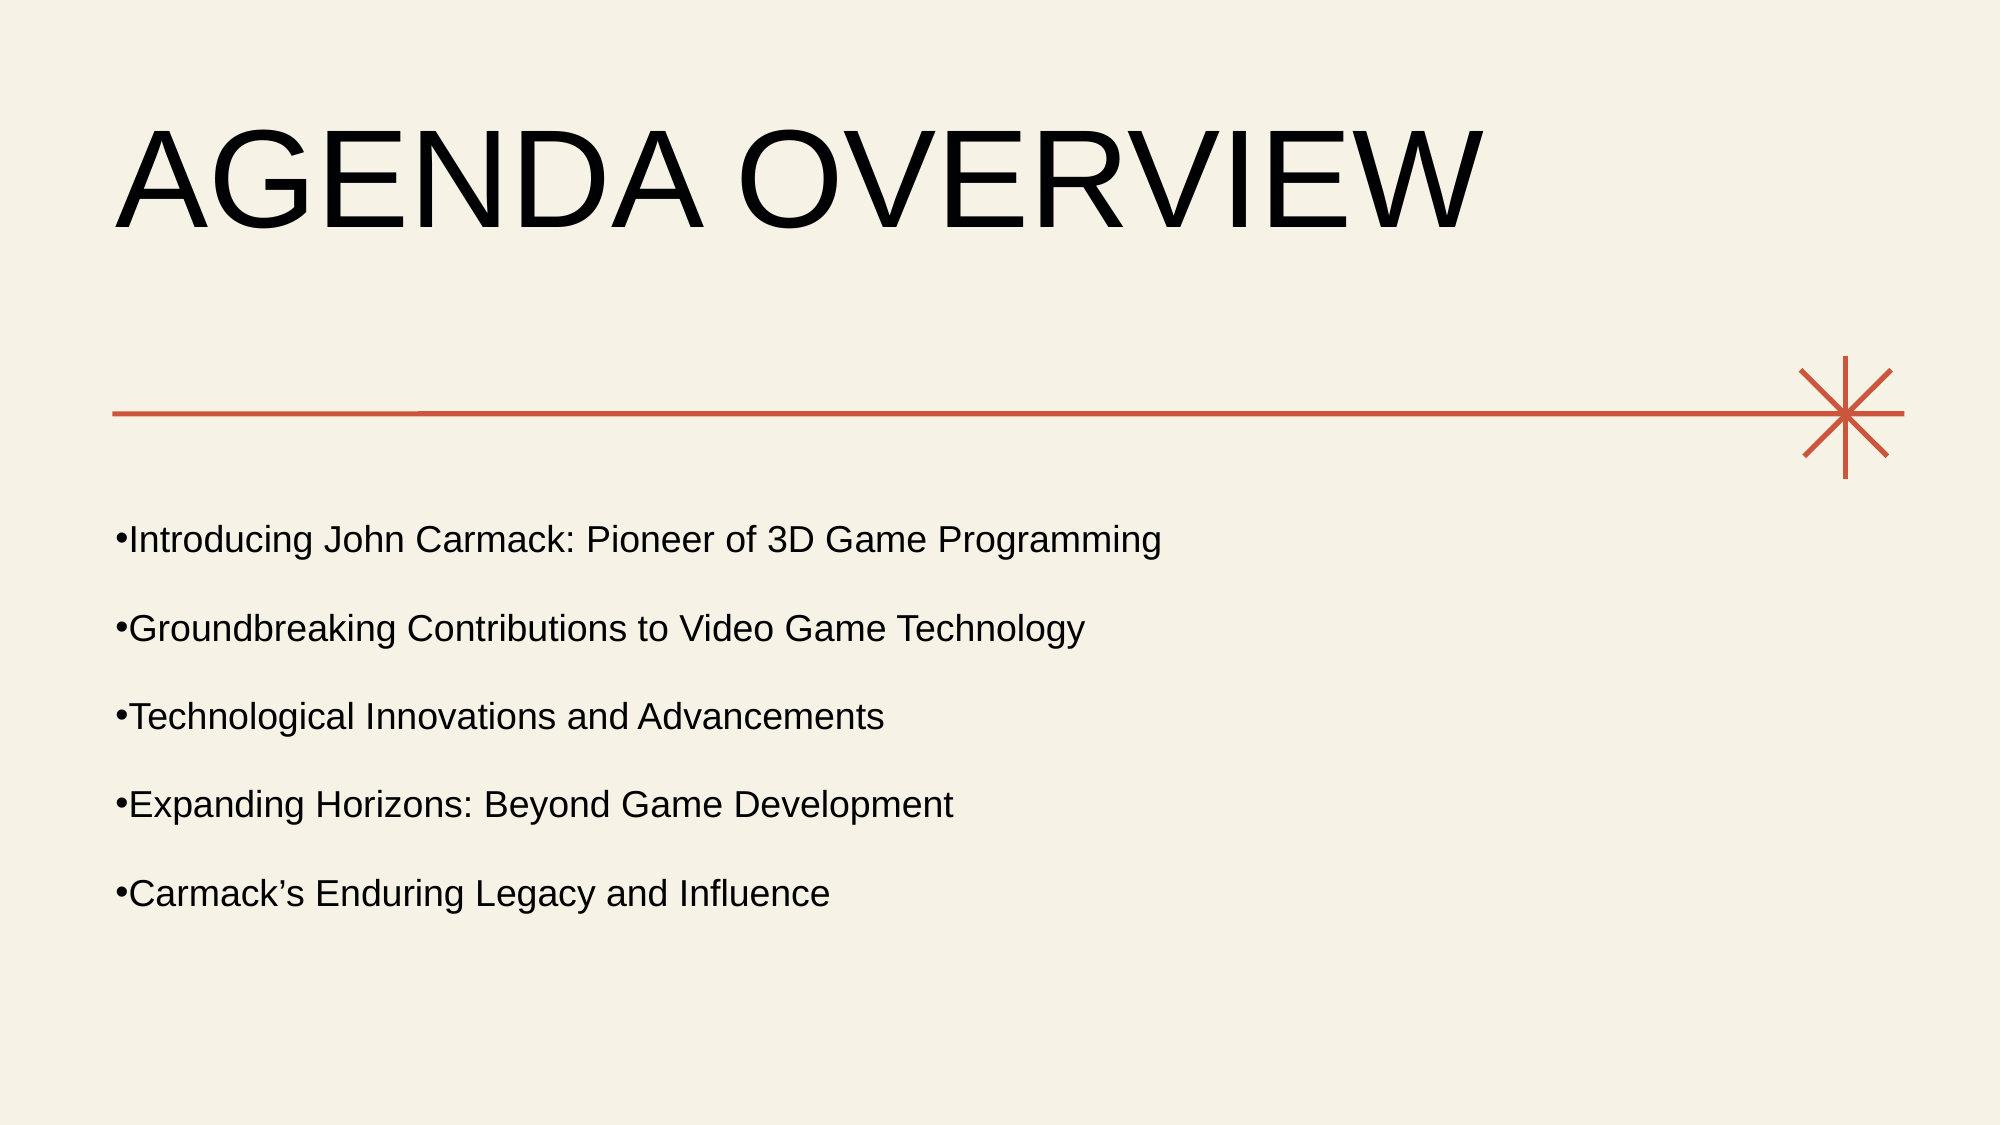

# Agenda Overview
Introducing John Carmack: Pioneer of 3D Game Programming
Groundbreaking Contributions to Video Game Technology
Technological Innovations and Advancements
Expanding Horizons: Beyond Game Development
Carmack’s Enduring Legacy and Influence